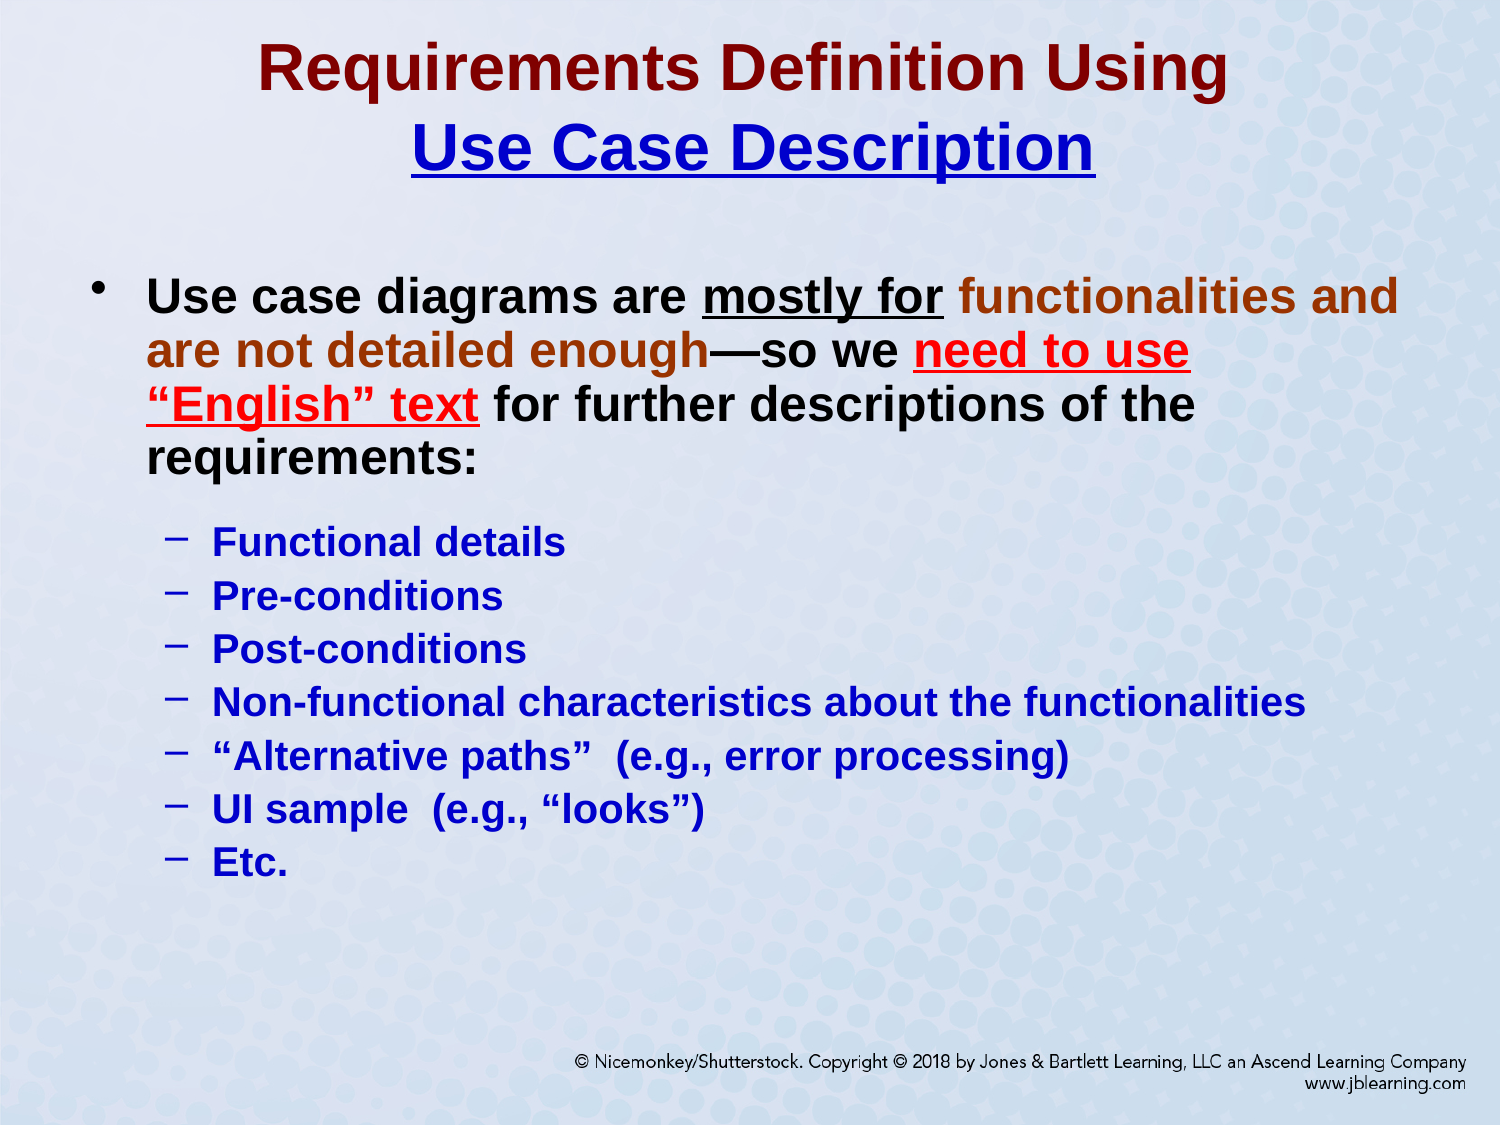

# Requirements Definition Using Use Case Description
Use case diagrams are mostly for functionalities and are not detailed enough—so we need to use “English” text for further descriptions of the requirements:

Functional details
Pre-conditions
Post-conditions
Non-functional characteristics about the functionalities
“Alternative paths”  (e.g., error processing)
UI sample  (e.g., “looks”)
Etc.